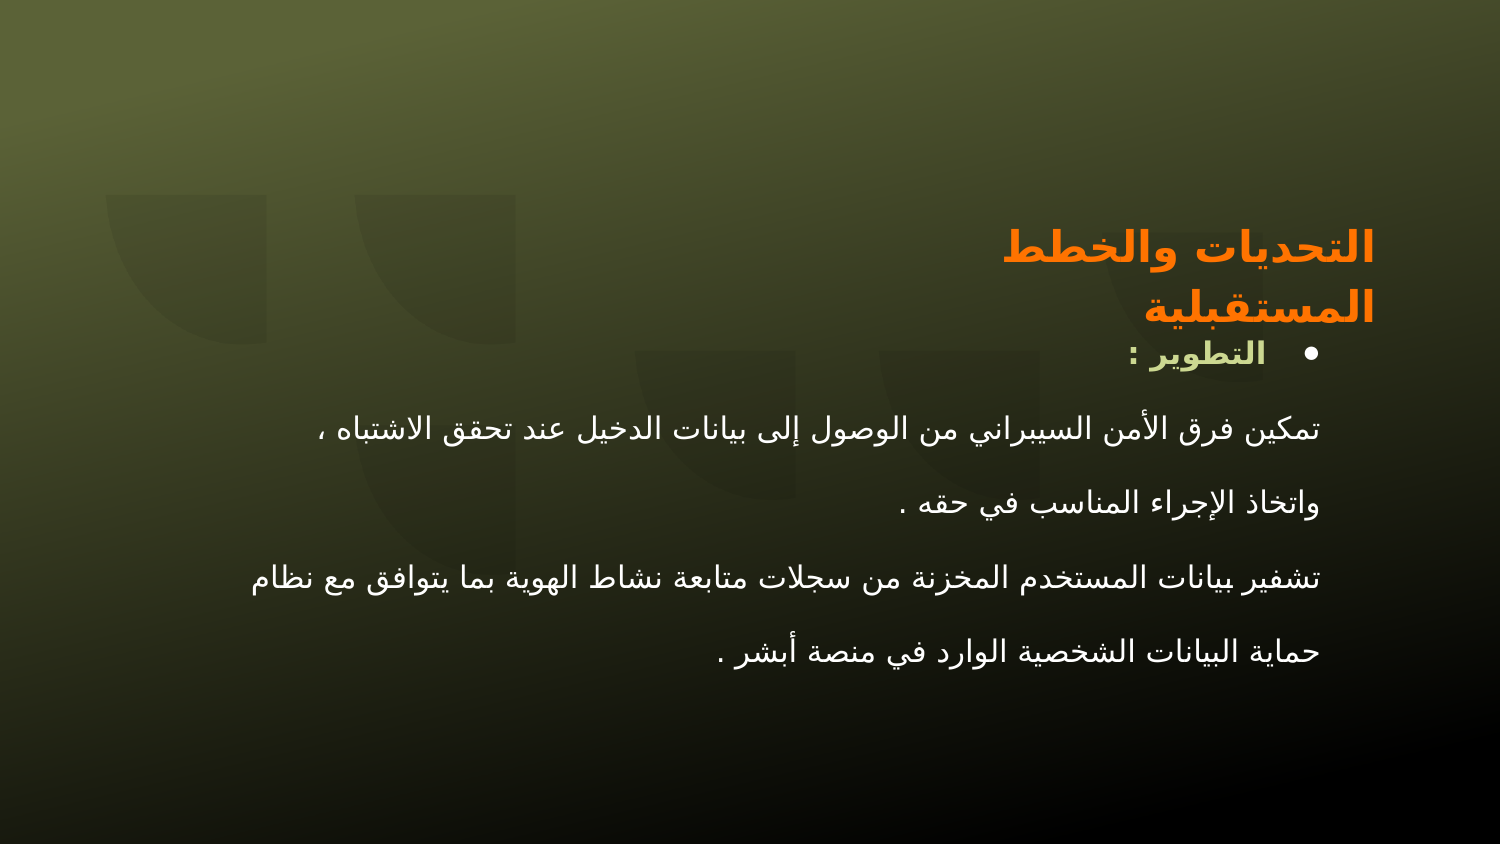

التحديات والخطط المستقبلية

التطوير :
تمكين فرق الأمن السيبراني من الوصول إلى بيانات الدخيل عند تحقق الاشتباه ، واتخاذ الإجراء المناسب في حقه .
تشفير بيانات المستخدم المخزنة من سجلات متابعة نشاط الهوية بما يتوافق مع نظام حماية البيانات الشخصية الوارد في منصة أبشر .